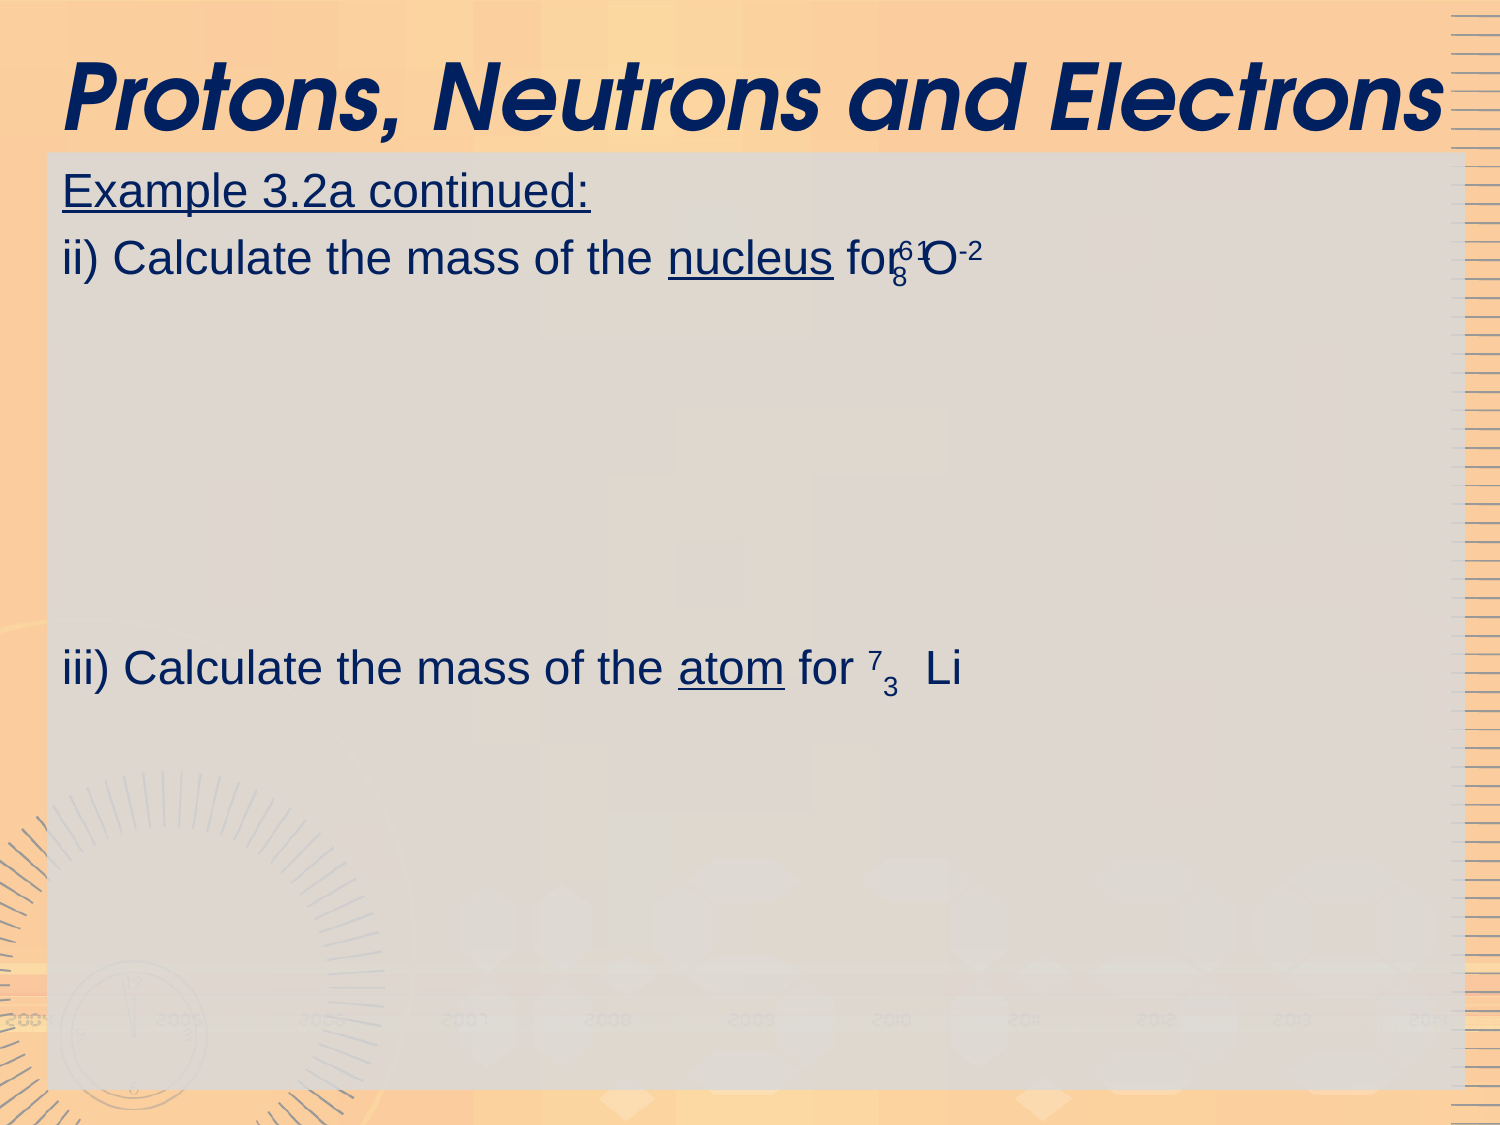

# Protons, Neutrons and Electrons
Example 3.2a continued:
ii) Calculate the mass of the nucleus for 1   8  6 O-2

iii) Calculate the mass of the atom for 73  Li